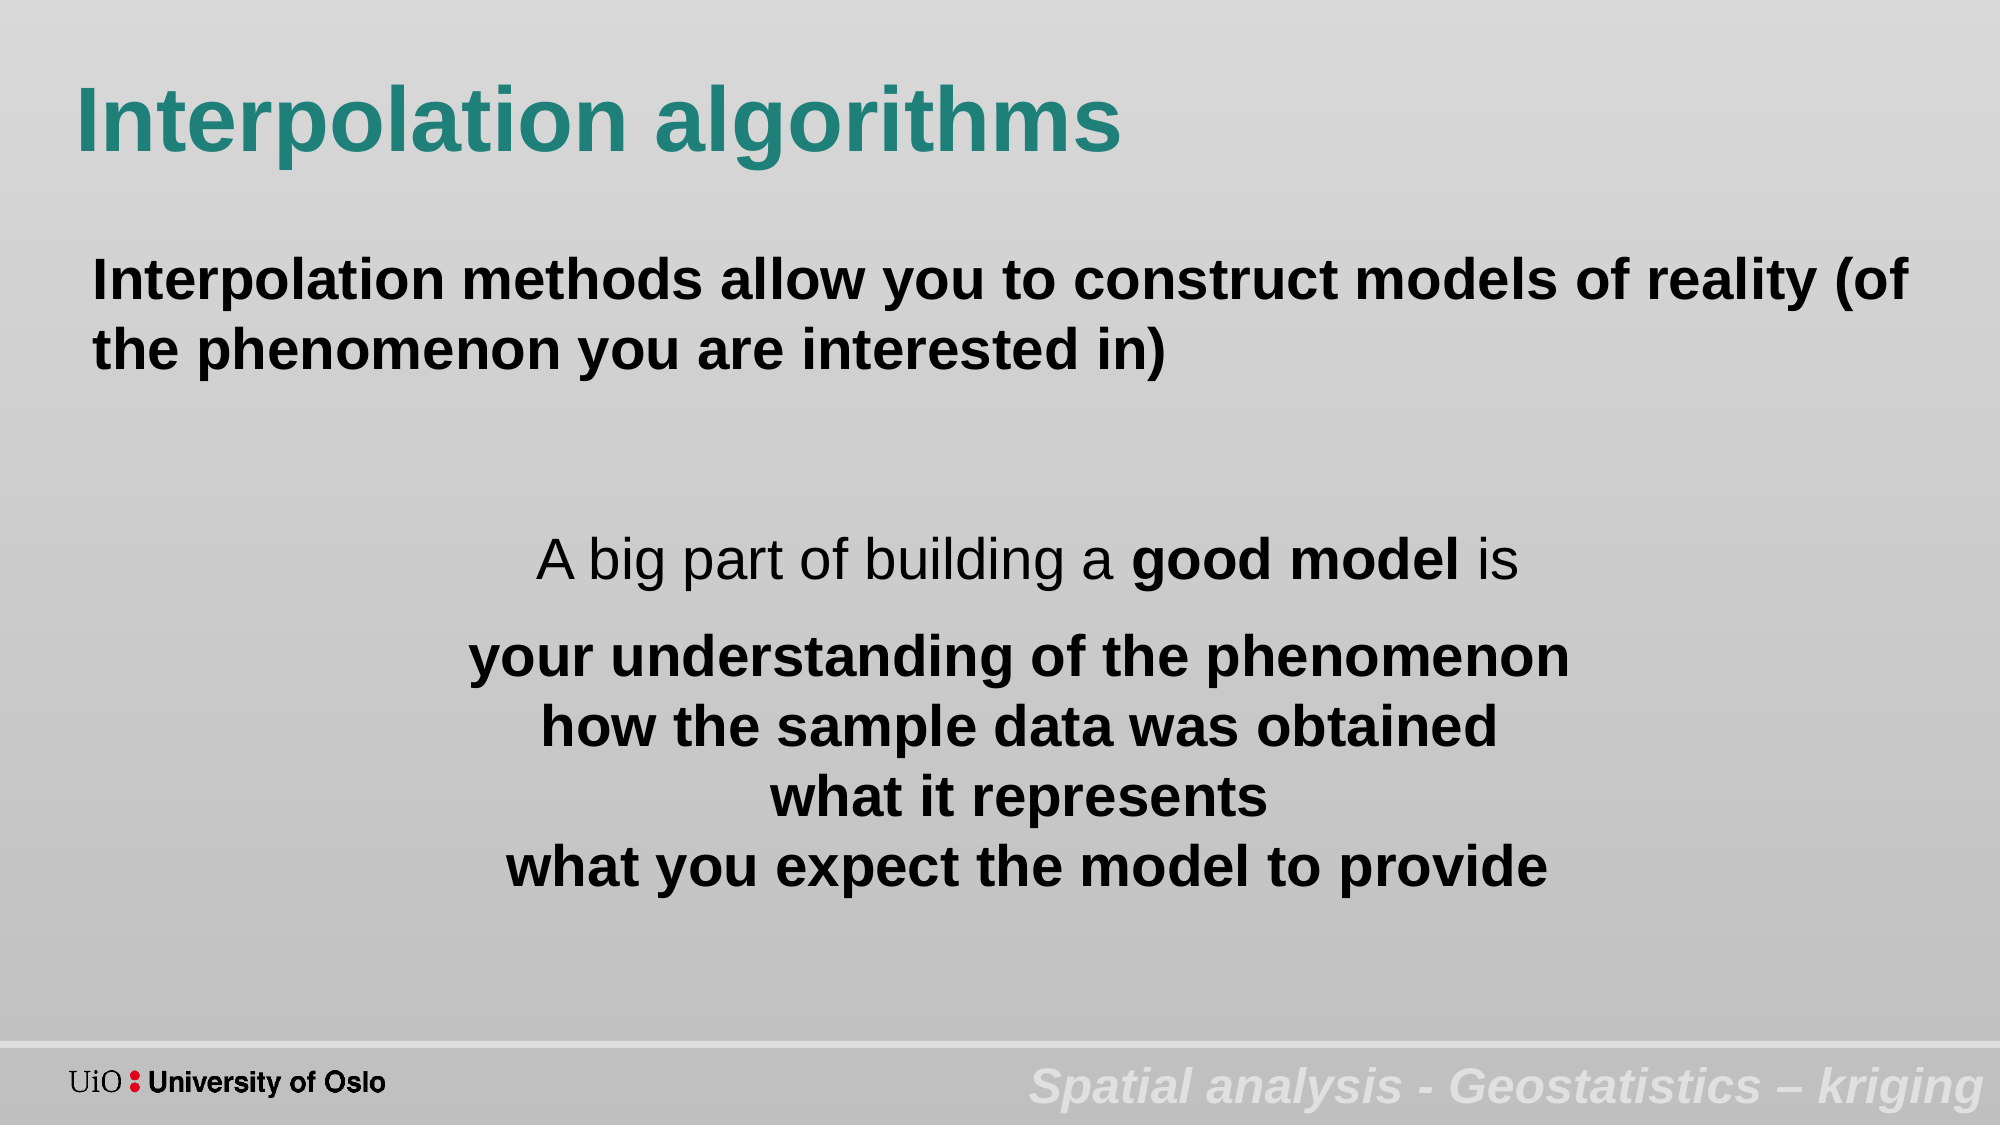

Interpolation algorithms
Interpolation methods allow you to construct models of reality (of the phenomenon you are interested in)

A big part of building a good model is

your understanding of the phenomenon
how the sample data was obtained
what it represents
what you expect the model to provide